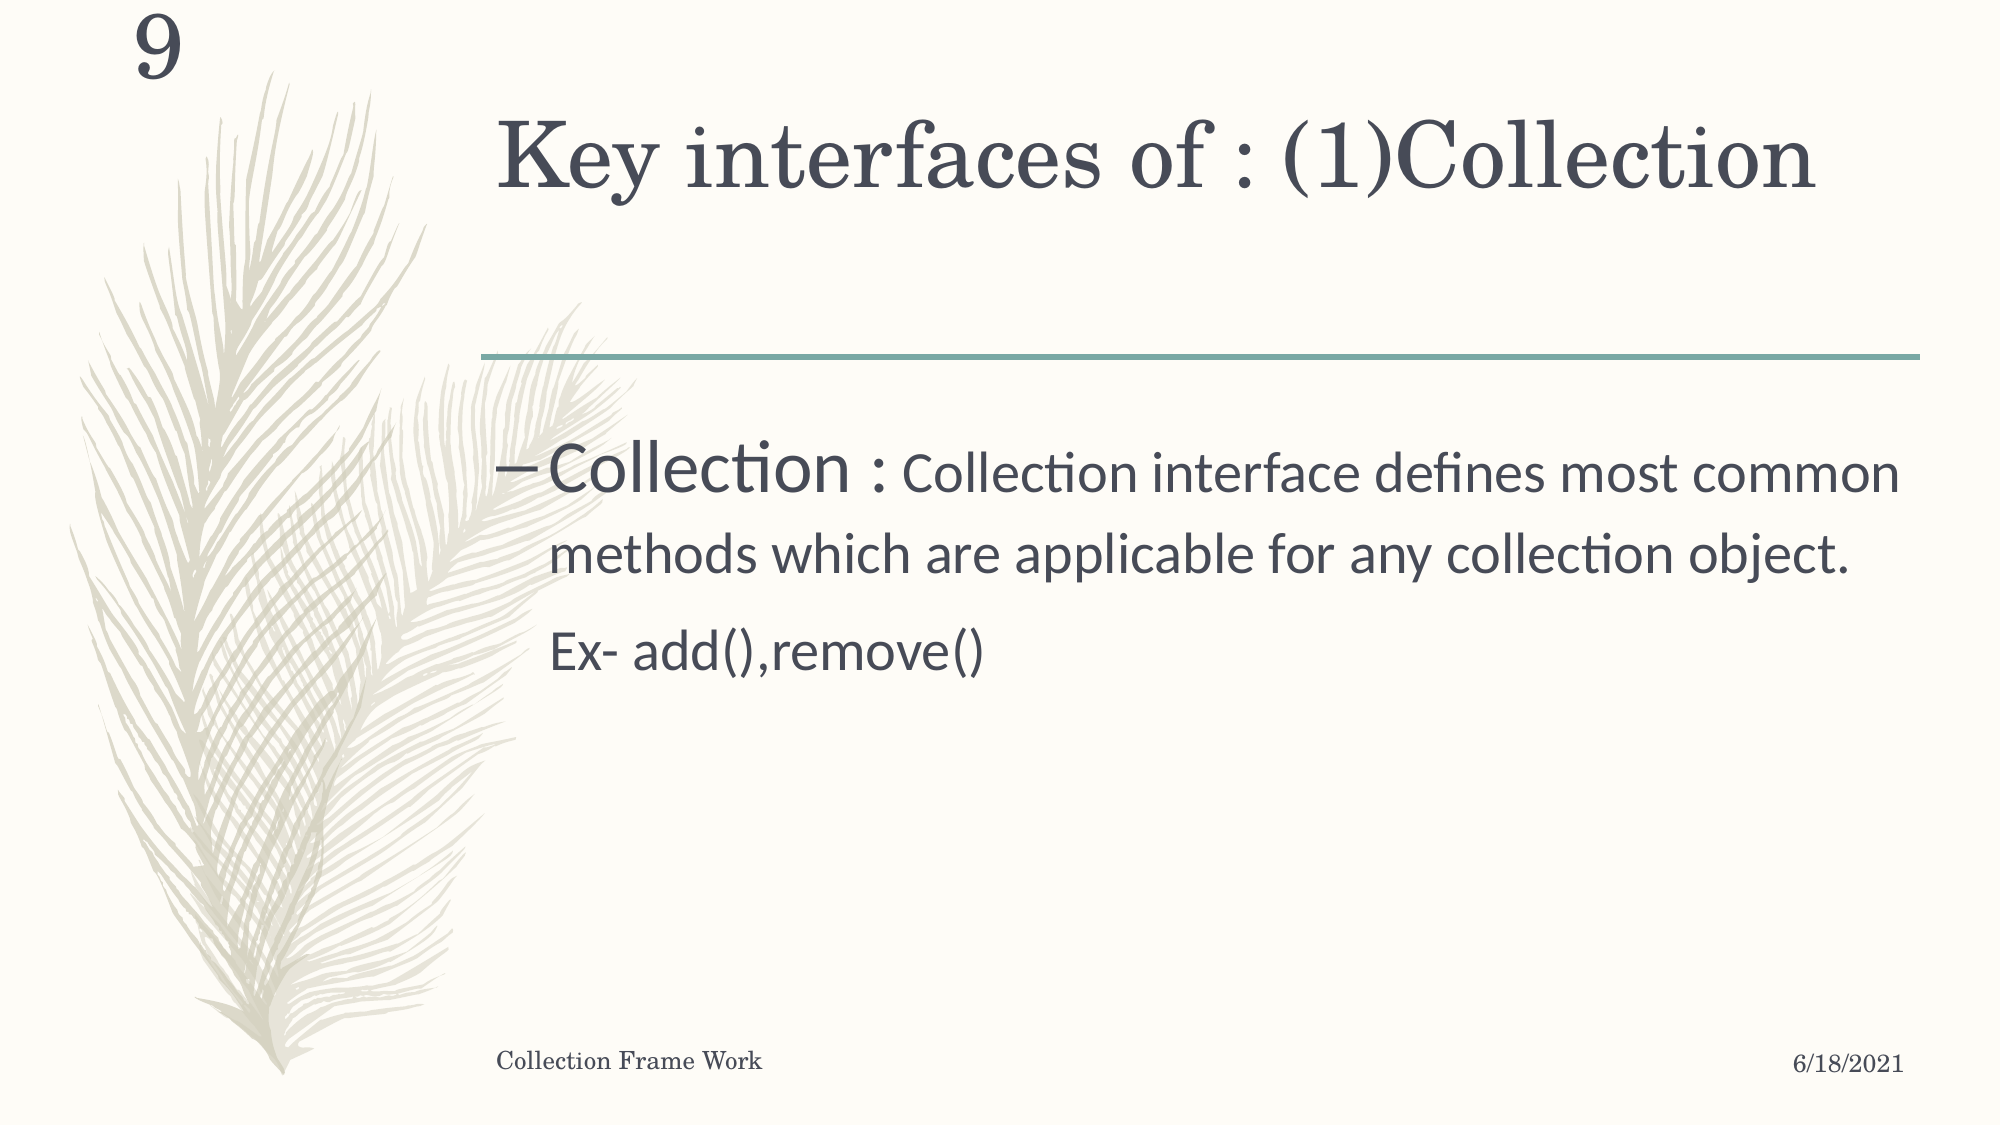

9
# Key interfaces of : (1)Collection
Collection : Collection interface defines most common methods which are applicable for any collection object.
    Ex- add(),remove()

Collection Frame Work
6/18/2021